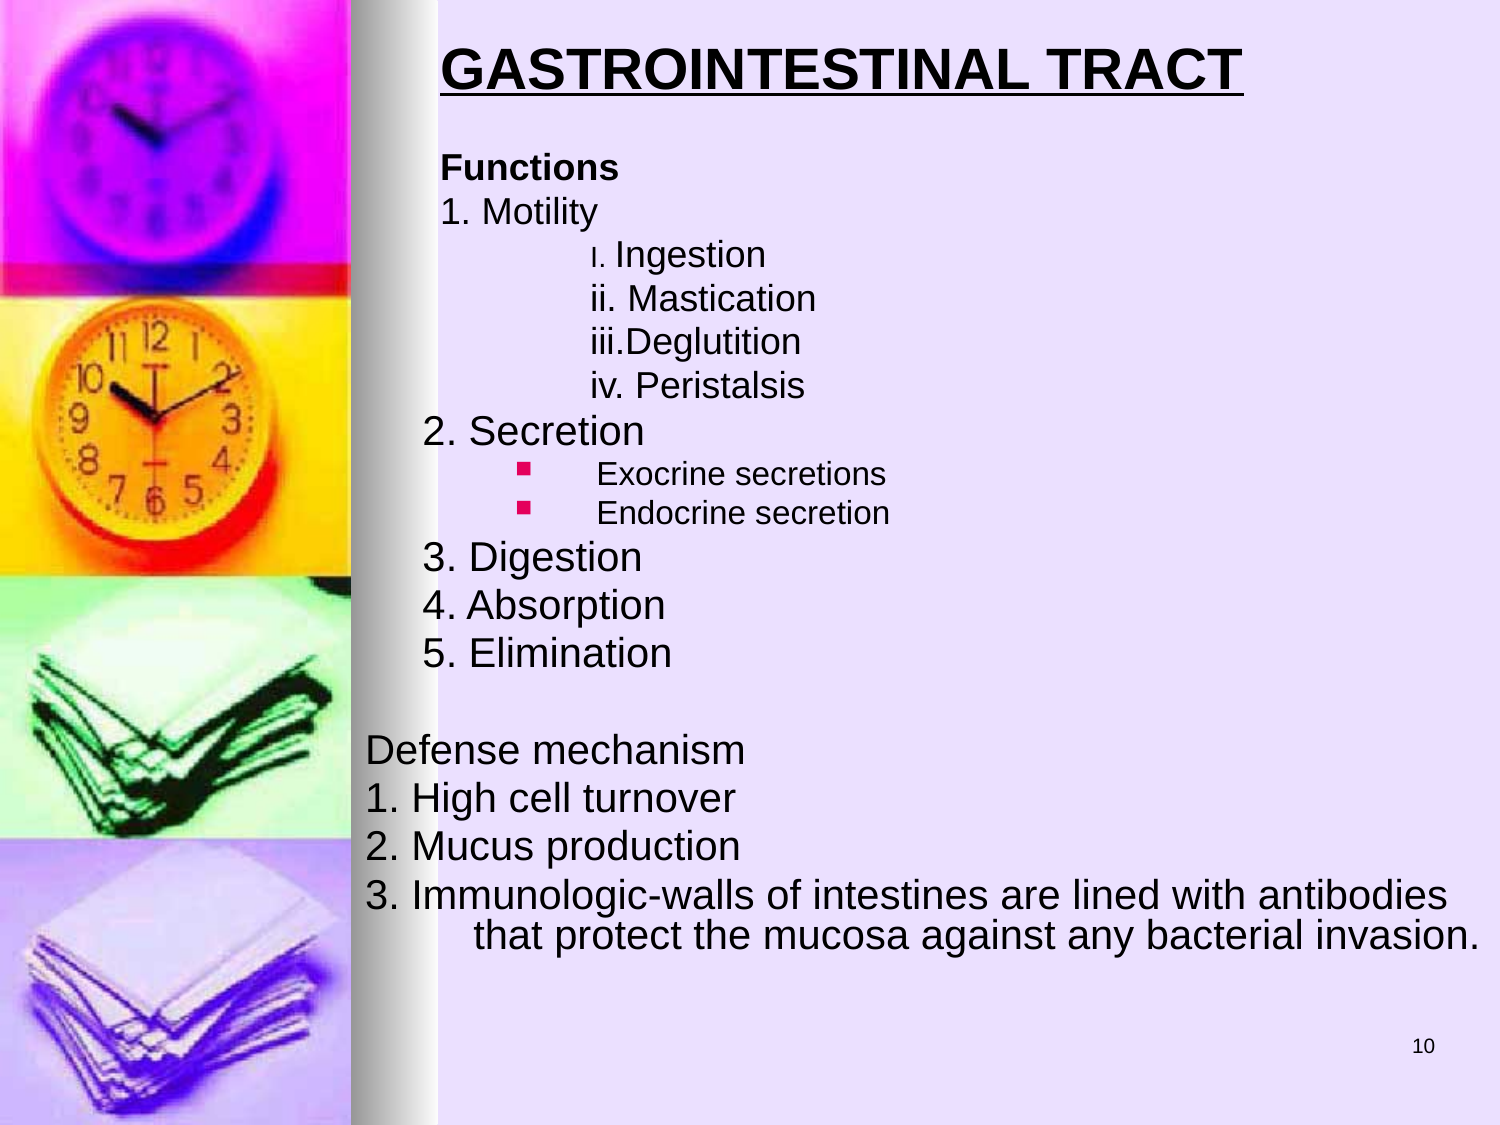

GASTROINTESTINAL TRACT

Functions
1. Motility
I. Ingestion
ii. Mastication
iii.Deglutition
iv. Peristalsis
     2. Secretion
Exocrine secretions
Endocrine secretion
     3. Digestion
     4. Absorption
     5. Elimination

Defense mechanism
1. High cell turnover
2. Mucus production
3. Immunologic-walls of intestines are lined with antibodies that protect the mucosa against any bacterial invasion.
10